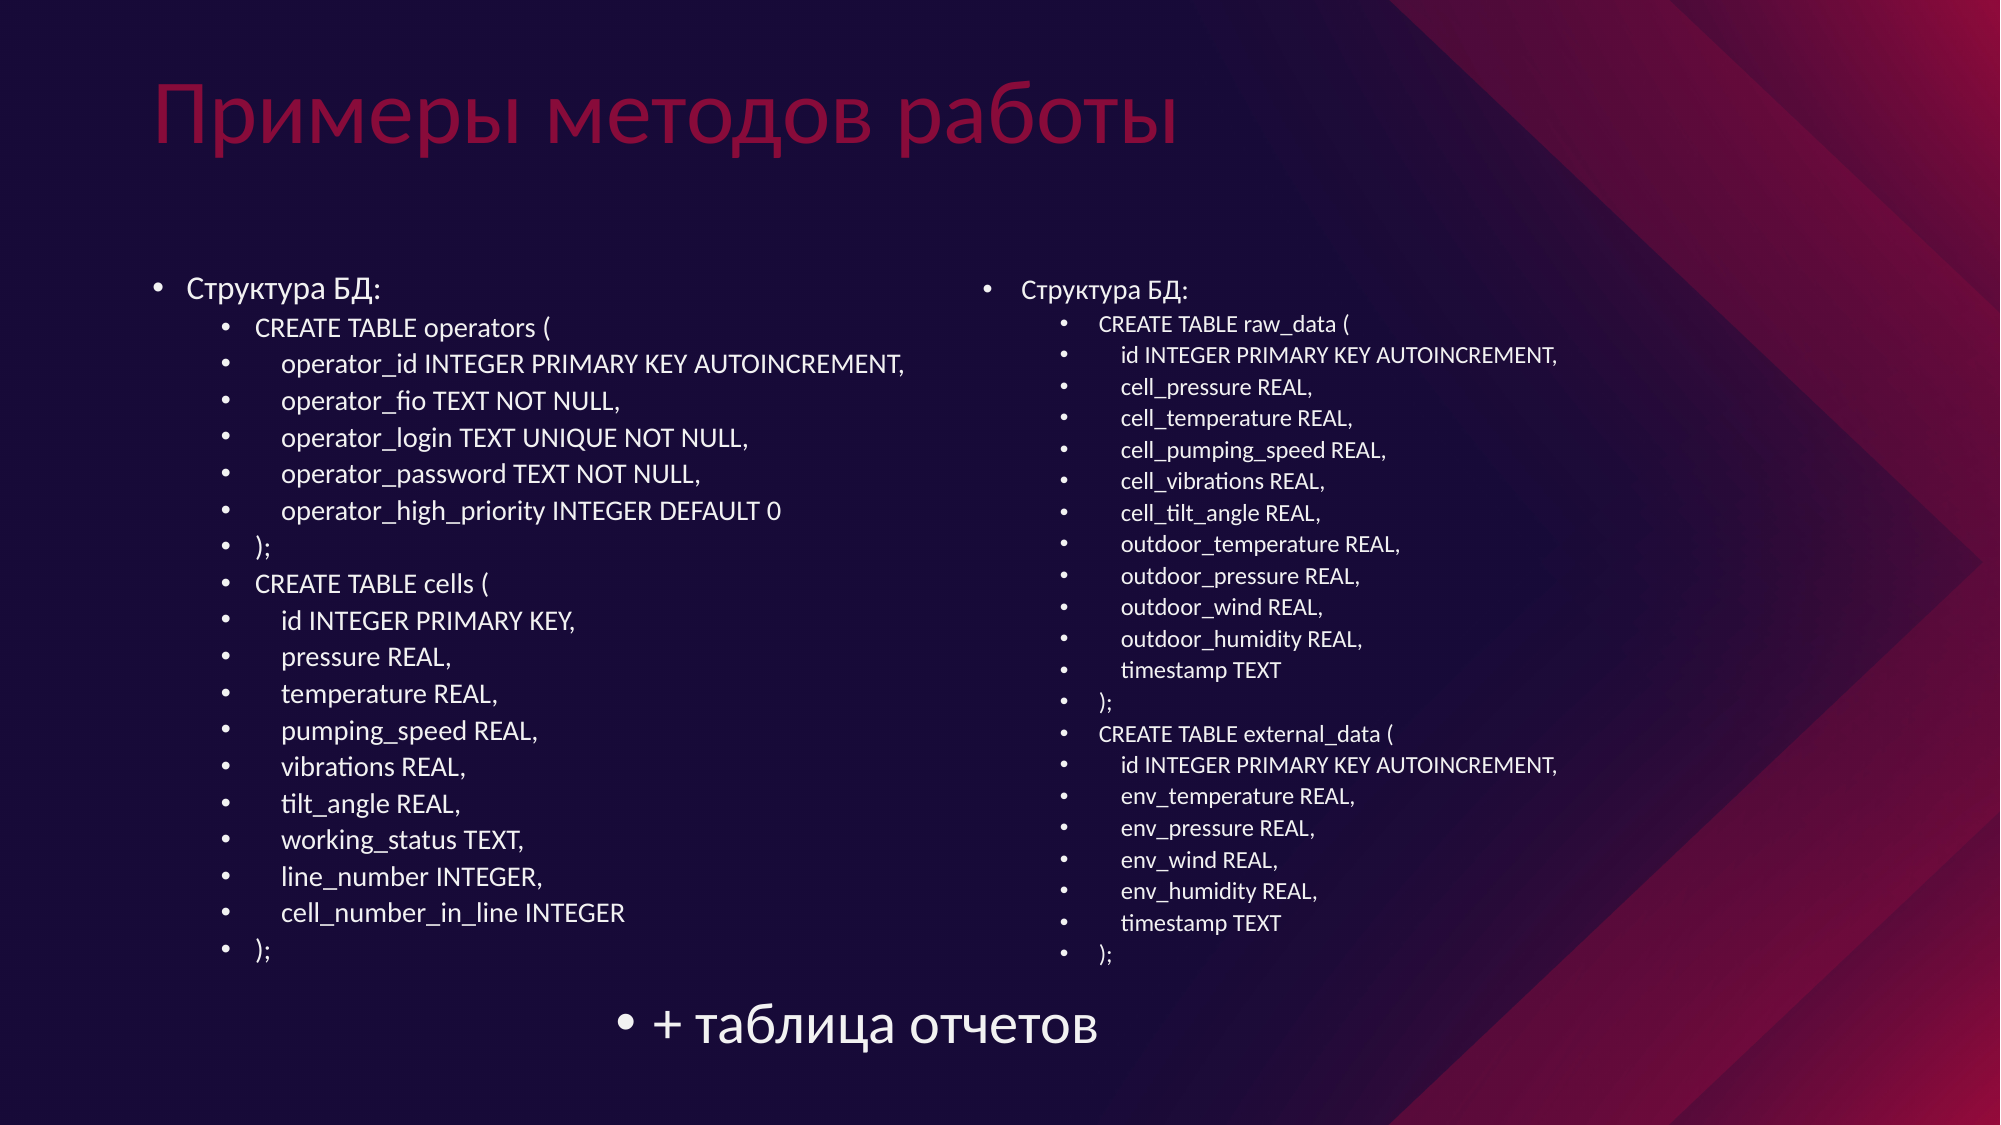

# Примеры методов работы
Структура БД:
CREATE TABLE operators (
    operator_id INTEGER PRIMARY KEY AUTOINCREMENT,
    operator_fio TEXT NOT NULL,
    operator_login TEXT UNIQUE NOT NULL,
    operator_password TEXT NOT NULL,
    operator_high_priority INTEGER DEFAULT 0
);
CREATE TABLE cells (
    id INTEGER PRIMARY KEY,
    pressure REAL,
    temperature REAL,
    pumping_speed REAL,
    vibrations REAL,
    tilt_angle REAL,
    working_status TEXT,
    line_number INTEGER,
    cell_number_in_line INTEGER
);
Структура БД:
CREATE TABLE raw_data (
    id INTEGER PRIMARY KEY AUTOINCREMENT,
    cell_pressure REAL,
    cell_temperature REAL,
    cell_pumping_speed REAL,
    cell_vibrations REAL,
    cell_tilt_angle REAL,
    outdoor_temperature REAL,
    outdoor_pressure REAL,
    outdoor_wind REAL,
    outdoor_humidity REAL,
    timestamp TEXT
);
CREATE TABLE external_data (
    id INTEGER PRIMARY KEY AUTOINCREMENT,
    env_temperature REAL,
    env_pressure REAL,
    env_wind REAL,
    env_humidity REAL,
    timestamp TEXT
);
+ таблица отчетов